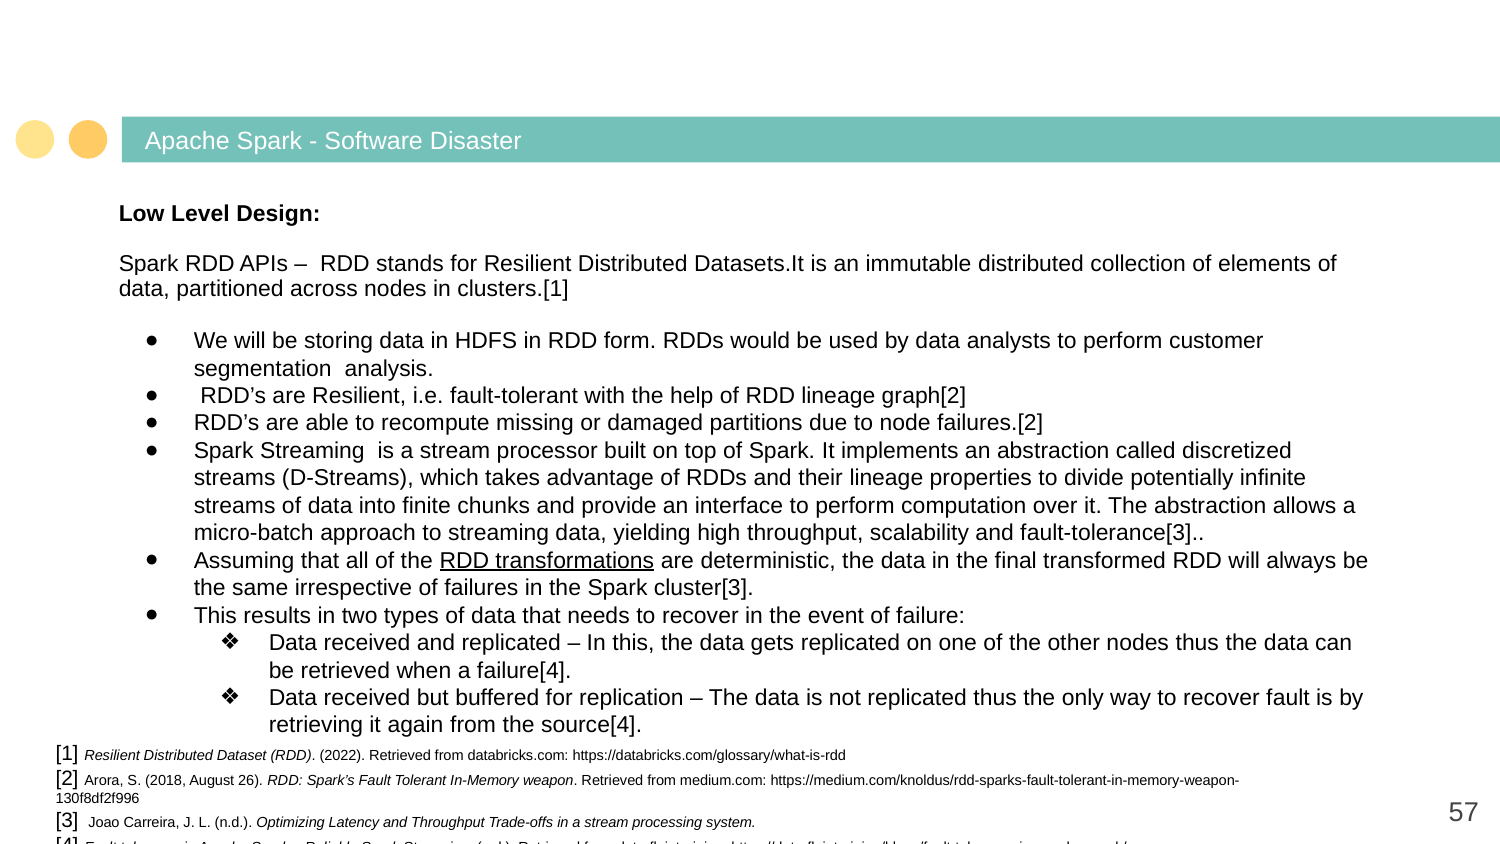

# Apache Spark - Software Disaster

Low Level Design:

Spark RDD APIs –  RDD stands for Resilient Distributed Datasets.It is an immutable distributed collection of elements of data, partitioned across nodes in clusters.[1]

We will be storing data in HDFS in RDD form. RDDs would be used by data analysts to perform customer segmentation  analysis.
 RDD’s are Resilient, i.e. fault-tolerant with the help of RDD lineage graph[2]
RDD’s are able to recompute missing or damaged partitions due to node failures.[2]
Spark Streaming  is a stream processor built on top of Spark. It implements an abstraction called discretized streams (D-Streams), which takes advantage of RDDs and their lineage properties to divide potentially infinite streams of data into finite chunks and provide an interface to perform computation over it. The abstraction allows a micro-batch approach to streaming data, yielding high throughput, scalability and fault-tolerance[3]..
Assuming that all of the RDD transformations are deterministic, the data in the final transformed RDD will always be the same irrespective of failures in the Spark cluster[3].
This results in two types of data that needs to recover in the event of failure:
Data received and replicated – In this, the data gets replicated on one of the other nodes thus the data can be retrieved when a failure[4].
Data received but buffered for replication – The data is not replicated thus the only way to recover fault is by retrieving it again from the source[4].

[1] Resilient Distributed Dataset (RDD). (2022). Retrieved from databricks.com: https://databricks.com/glossary/what-is-rdd
[2] Arora, S. (2018, August 26). RDD: Spark’s Fault Tolerant In-Memory weapon. Retrieved from medium.com: https://medium.com/knoldus/rdd-sparks-fault-tolerant-in-memory-weapon-130f8df2f996
[3]  Joao Carreira, J. L. (n.d.). Optimizing Latency and Throughput Trade-offs in a stream processing system.
[4] Fault tolerance in Apache Spark – Reliable Spark Streaming. (n.d.). Retrieved from data-flair.training: https://data-flair.training/blogs/fault-tolerance-in-apache-spark/

57